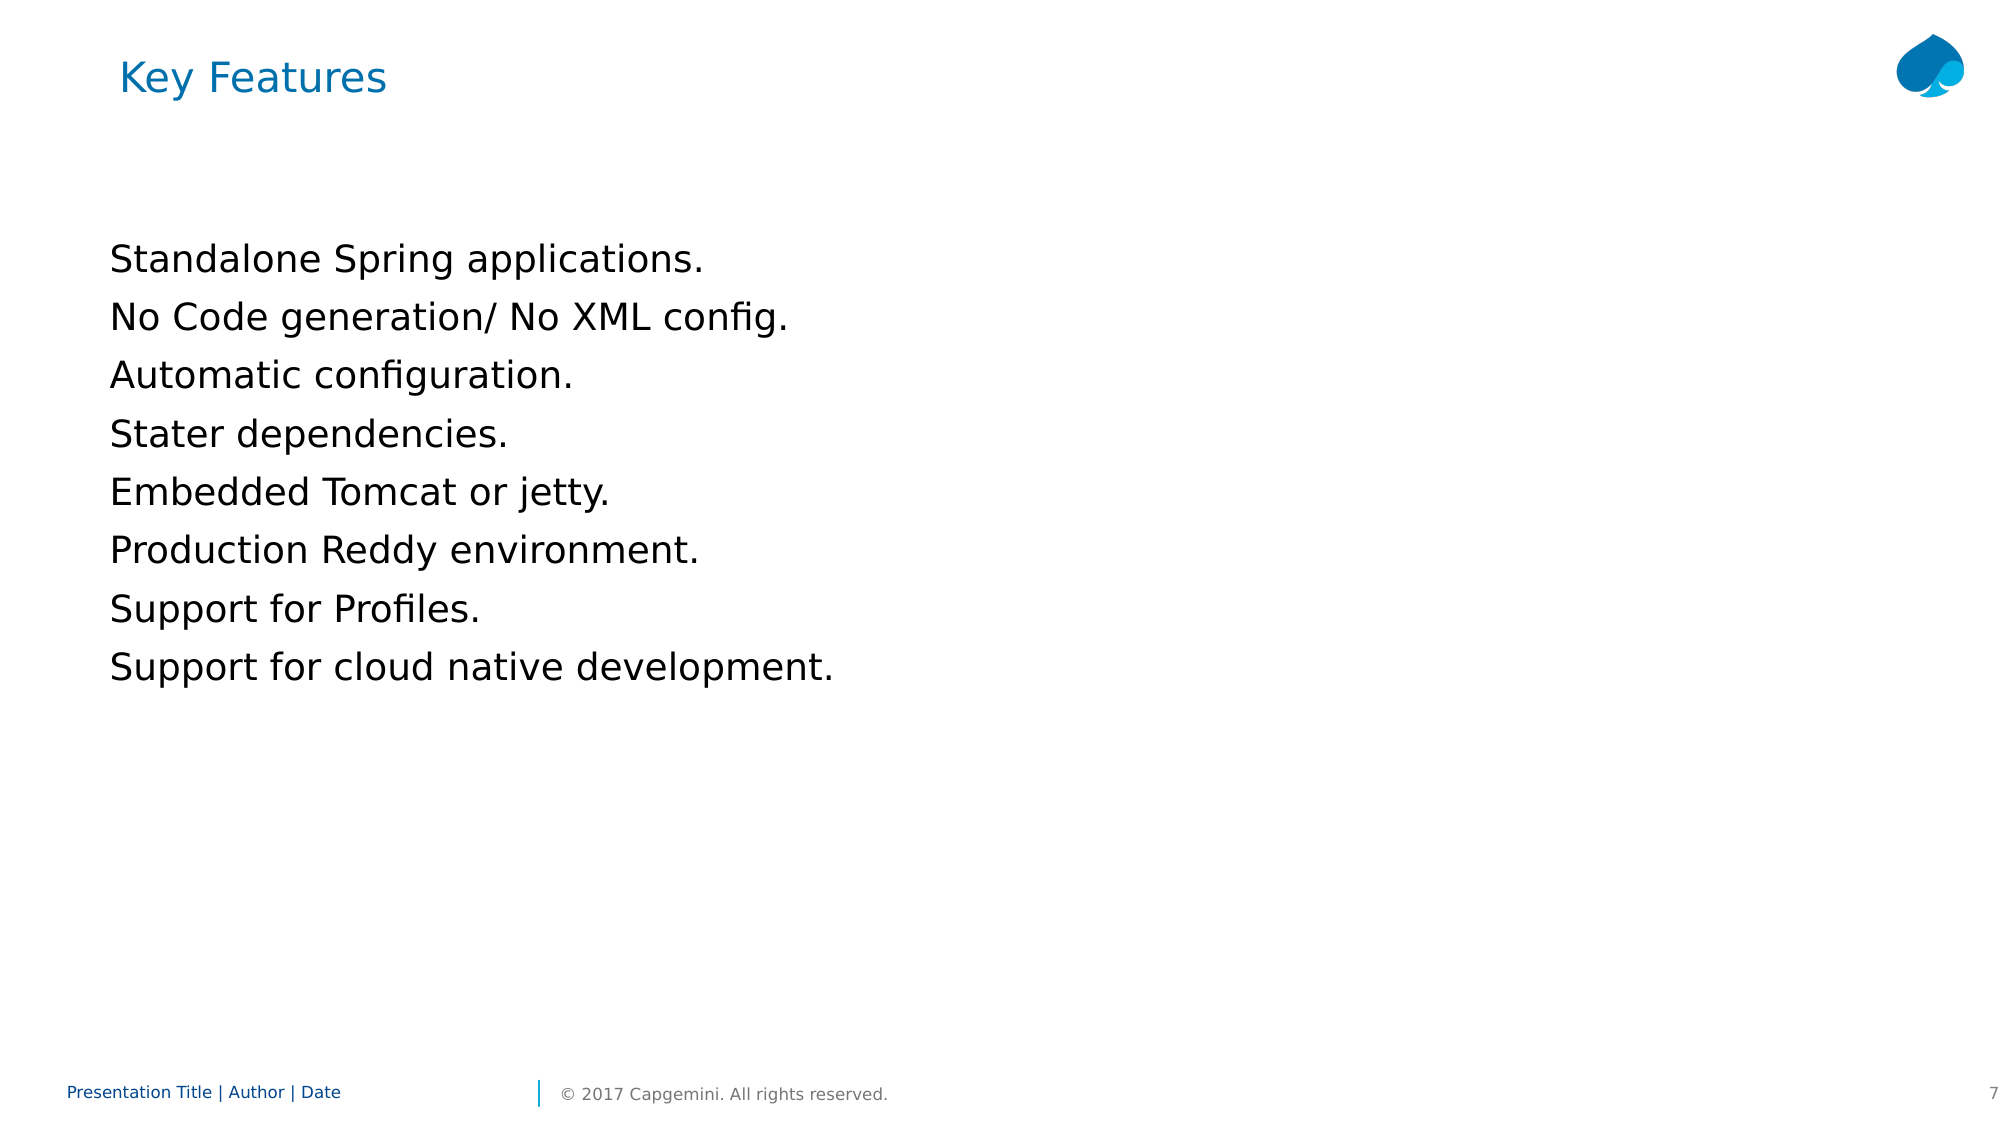

Key Features
Standalone Spring applications.
No Code generation/ No XML config.
Automatic configuration.
Stater dependencies.
Embedded Tomcat or jetty.
Production Reddy environment.
Support for Profiles.
Support for cloud native development.